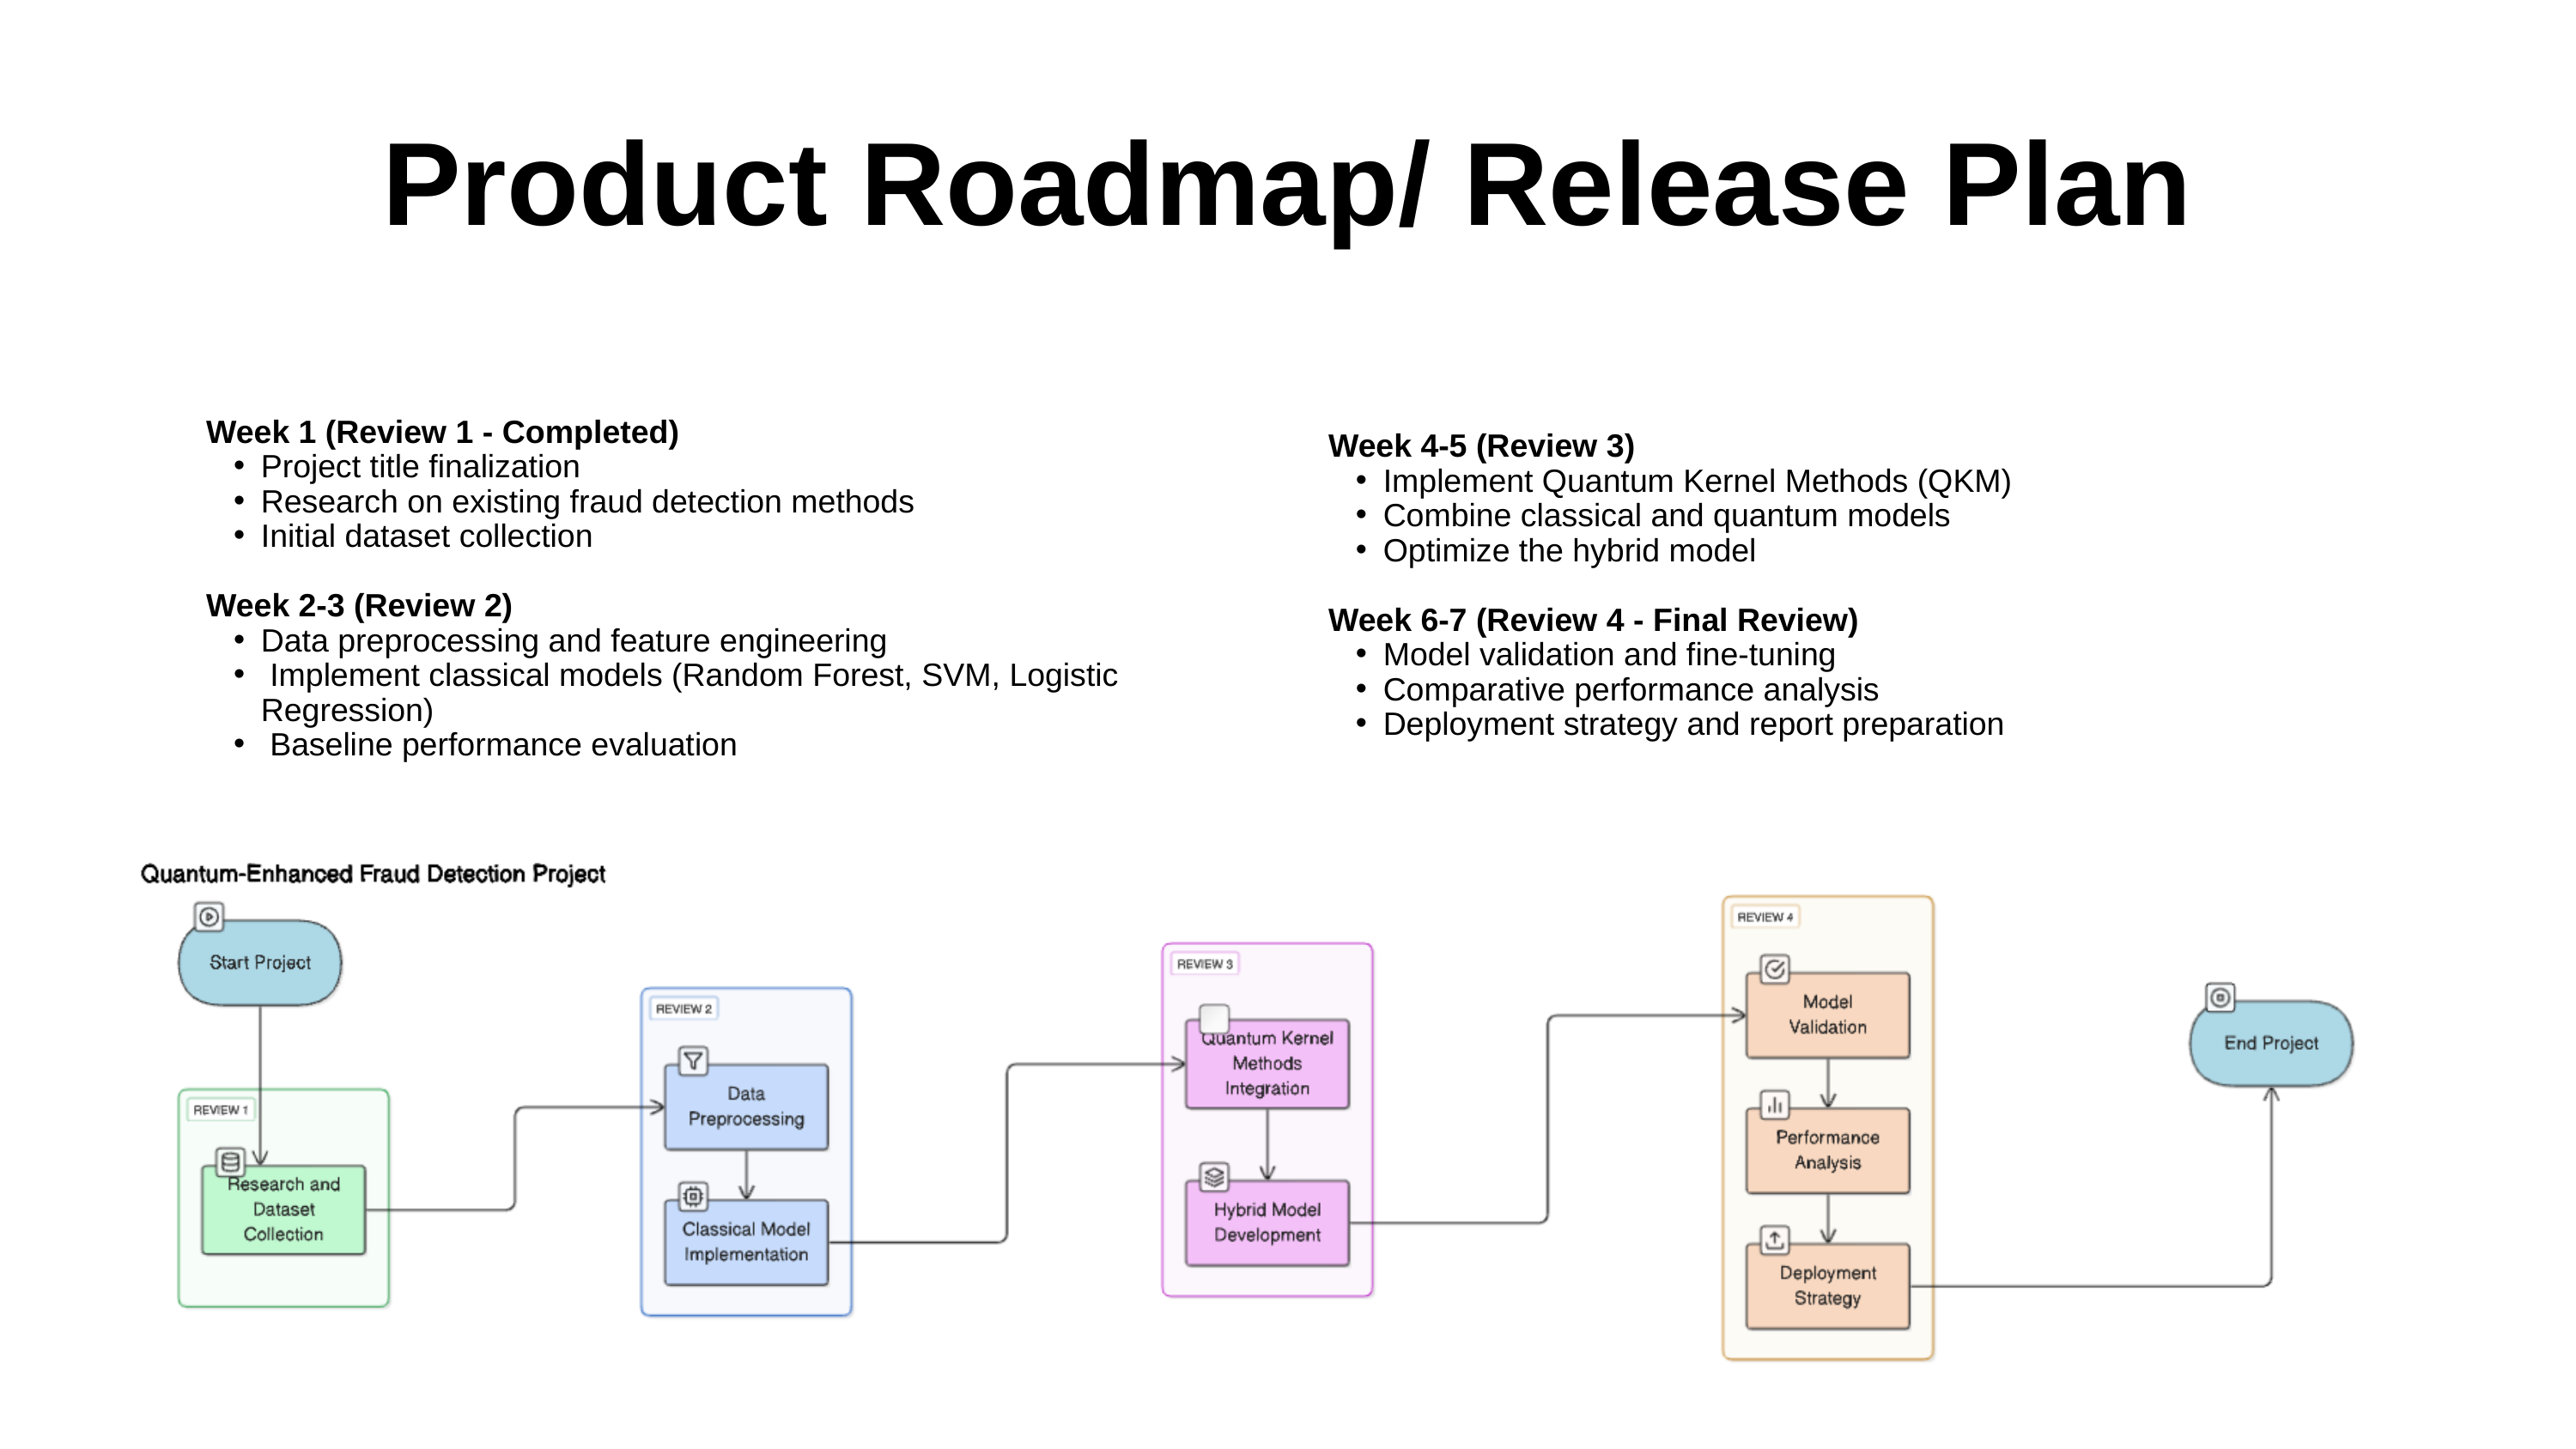

Product Roadmap/ Release Plan

Week 4-5 (Review 3)
Implement Quantum Kernel Methods (QKM)
Combine classical and quantum models
Optimize the hybrid model

Week 6-7 (Review 4 - Final Review)
Model validation and fine-tuning
Comparative performance analysis
Deployment strategy and report preparation

Week 1 (Review 1 - Completed)
Project title finalization
Research on existing fraud detection methods
Initial dataset collection

Week 2-3 (Review 2)
Data preprocessing and feature engineering
 Implement classical models (Random Forest, SVM, Logistic Regression)
 Baseline performance evaluation